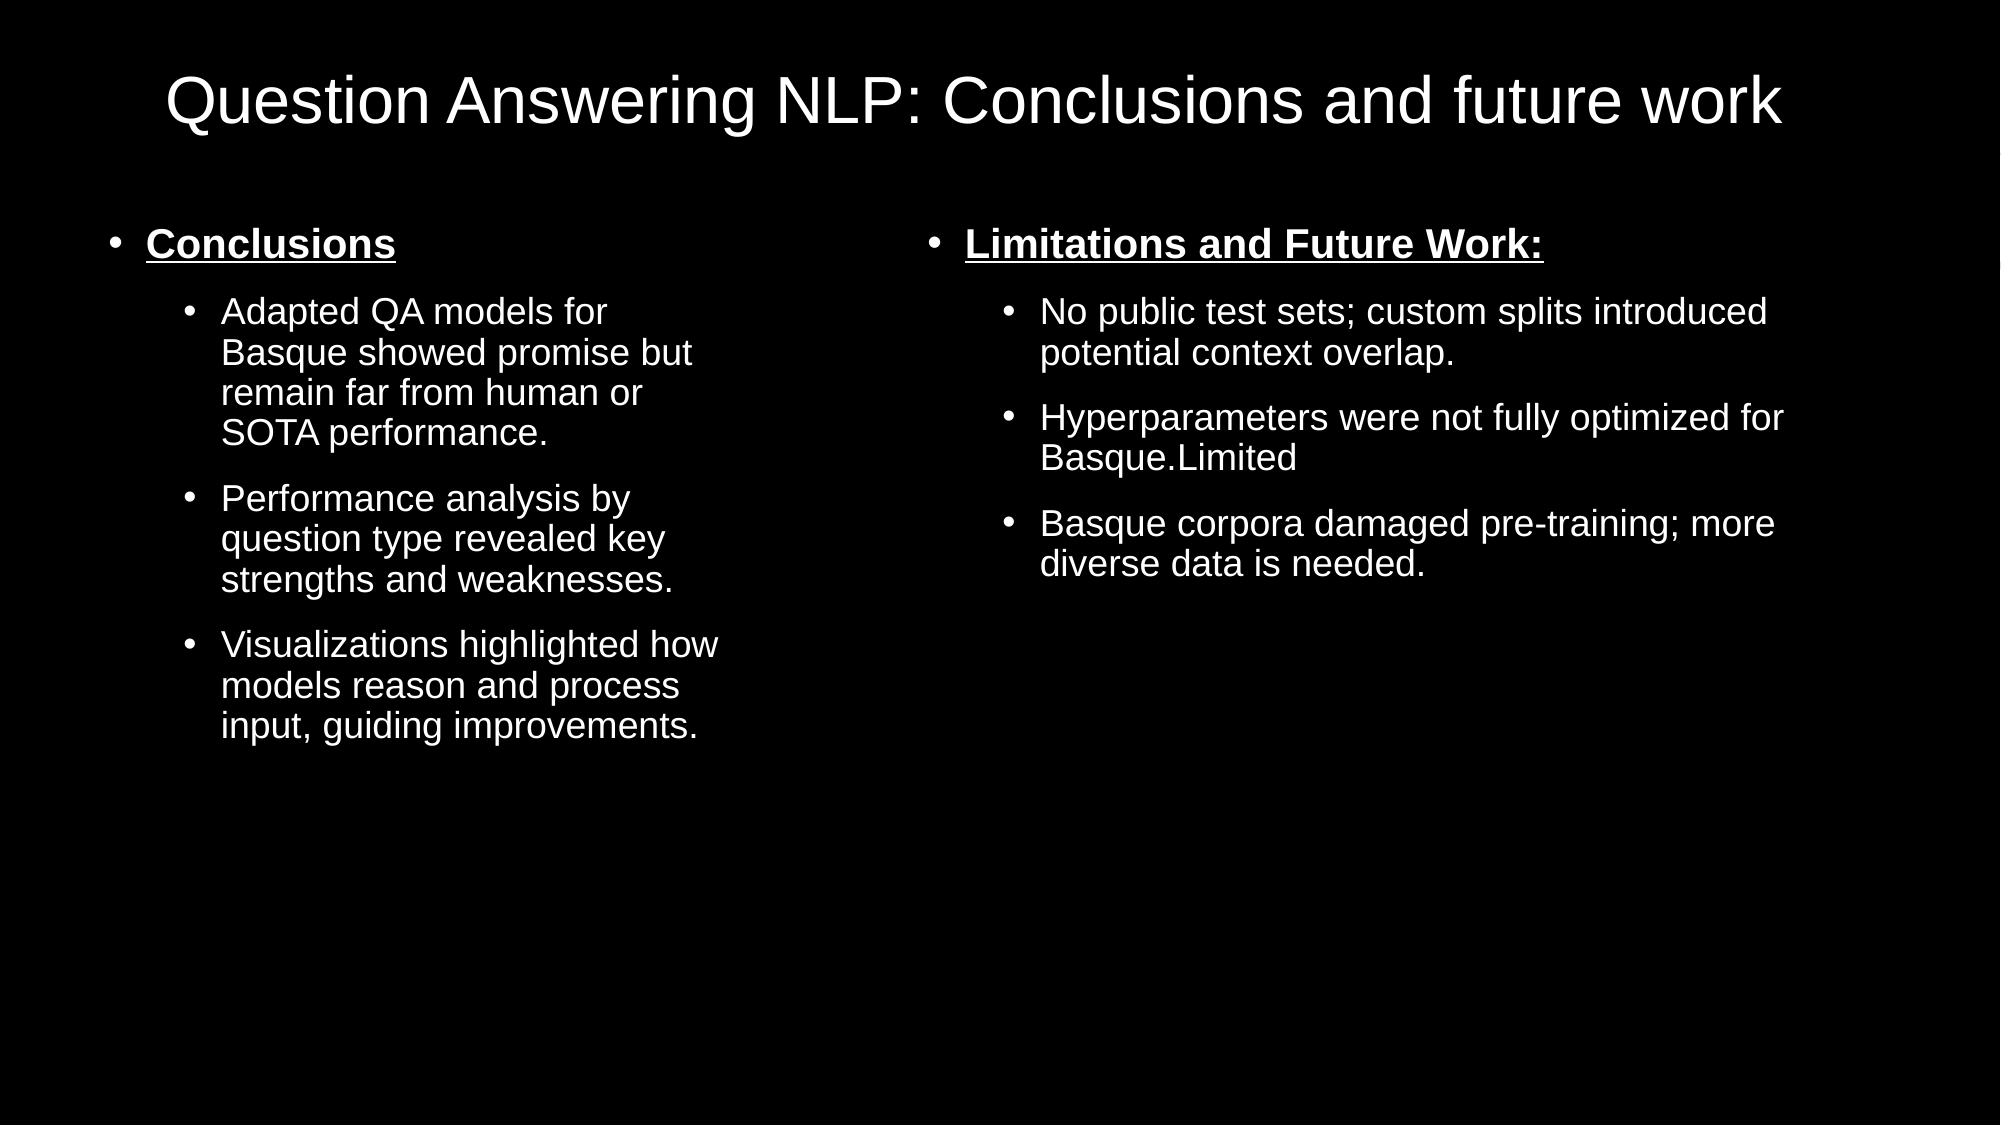

# Question Answering NLP: Conclusions and future work
Conclusions
Adapted QA models for Basque showed promise but remain far from human or SOTA performance.
Performance analysis by question type revealed key strengths and weaknesses.
Visualizations highlighted how models reason and process input, guiding improvements.
Limitations and Future Work:
No public test sets; custom splits introduced potential context overlap.
Hyperparameters were not fully optimized for Basque.Limited
Basque corpora damaged pre-training; more diverse data is needed.